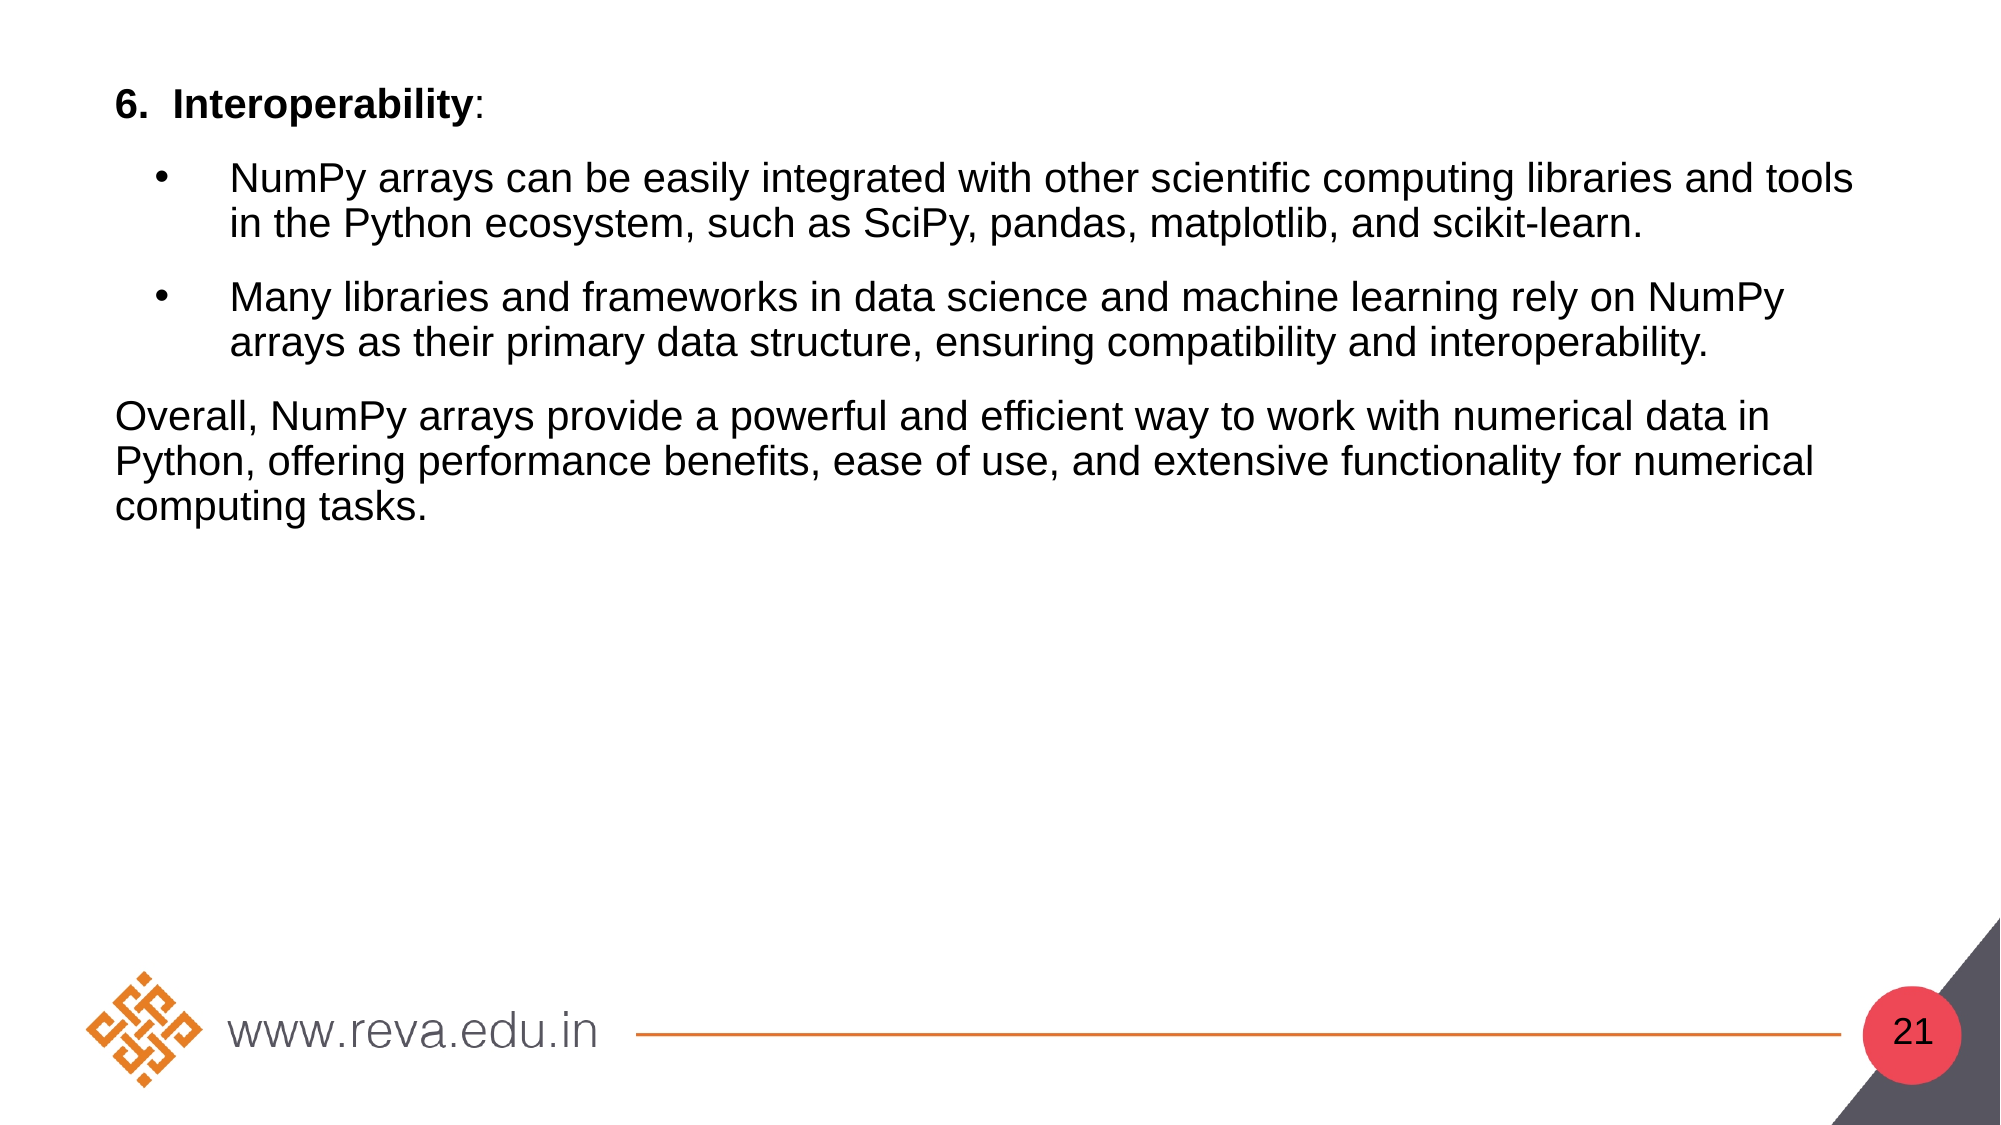

6.  Interoperability:
NumPy arrays can be easily integrated with other scientific computing libraries and tools in the Python ecosystem, such as SciPy, pandas, matplotlib, and scikit-learn.
Many libraries and frameworks in data science and machine learning rely on NumPy arrays as their primary data structure, ensuring compatibility and interoperability.
Overall, NumPy arrays provide a powerful and efficient way to work with numerical data in Python, offering performance benefits, ease of use, and extensive functionality for numerical computing tasks.

21